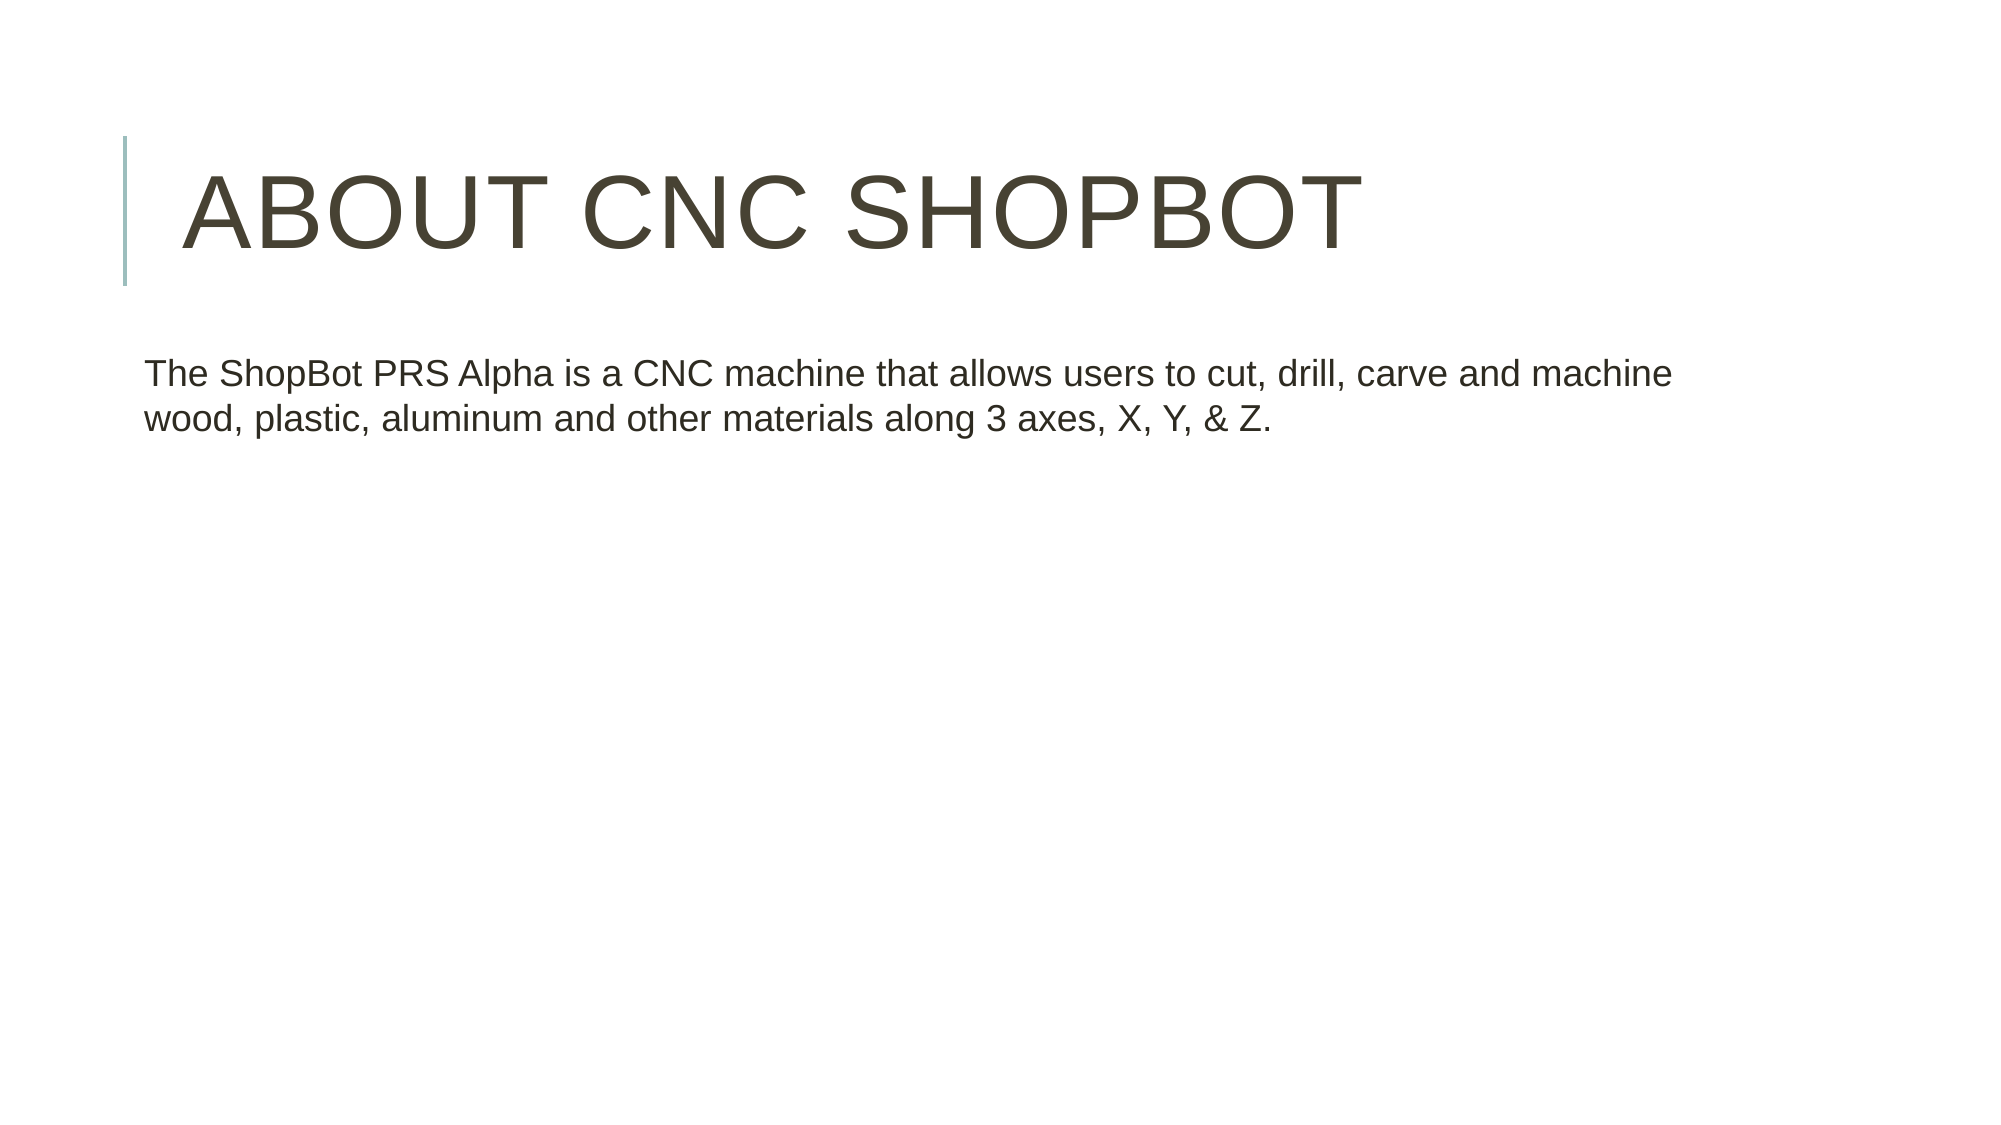

# About cnc shopbot
The ShopBot PRS Alpha is a CNC machine that allows users to cut, drill, carve and machine
wood, plastic, aluminum and other materials along 3 axes, X, Y, & Z.